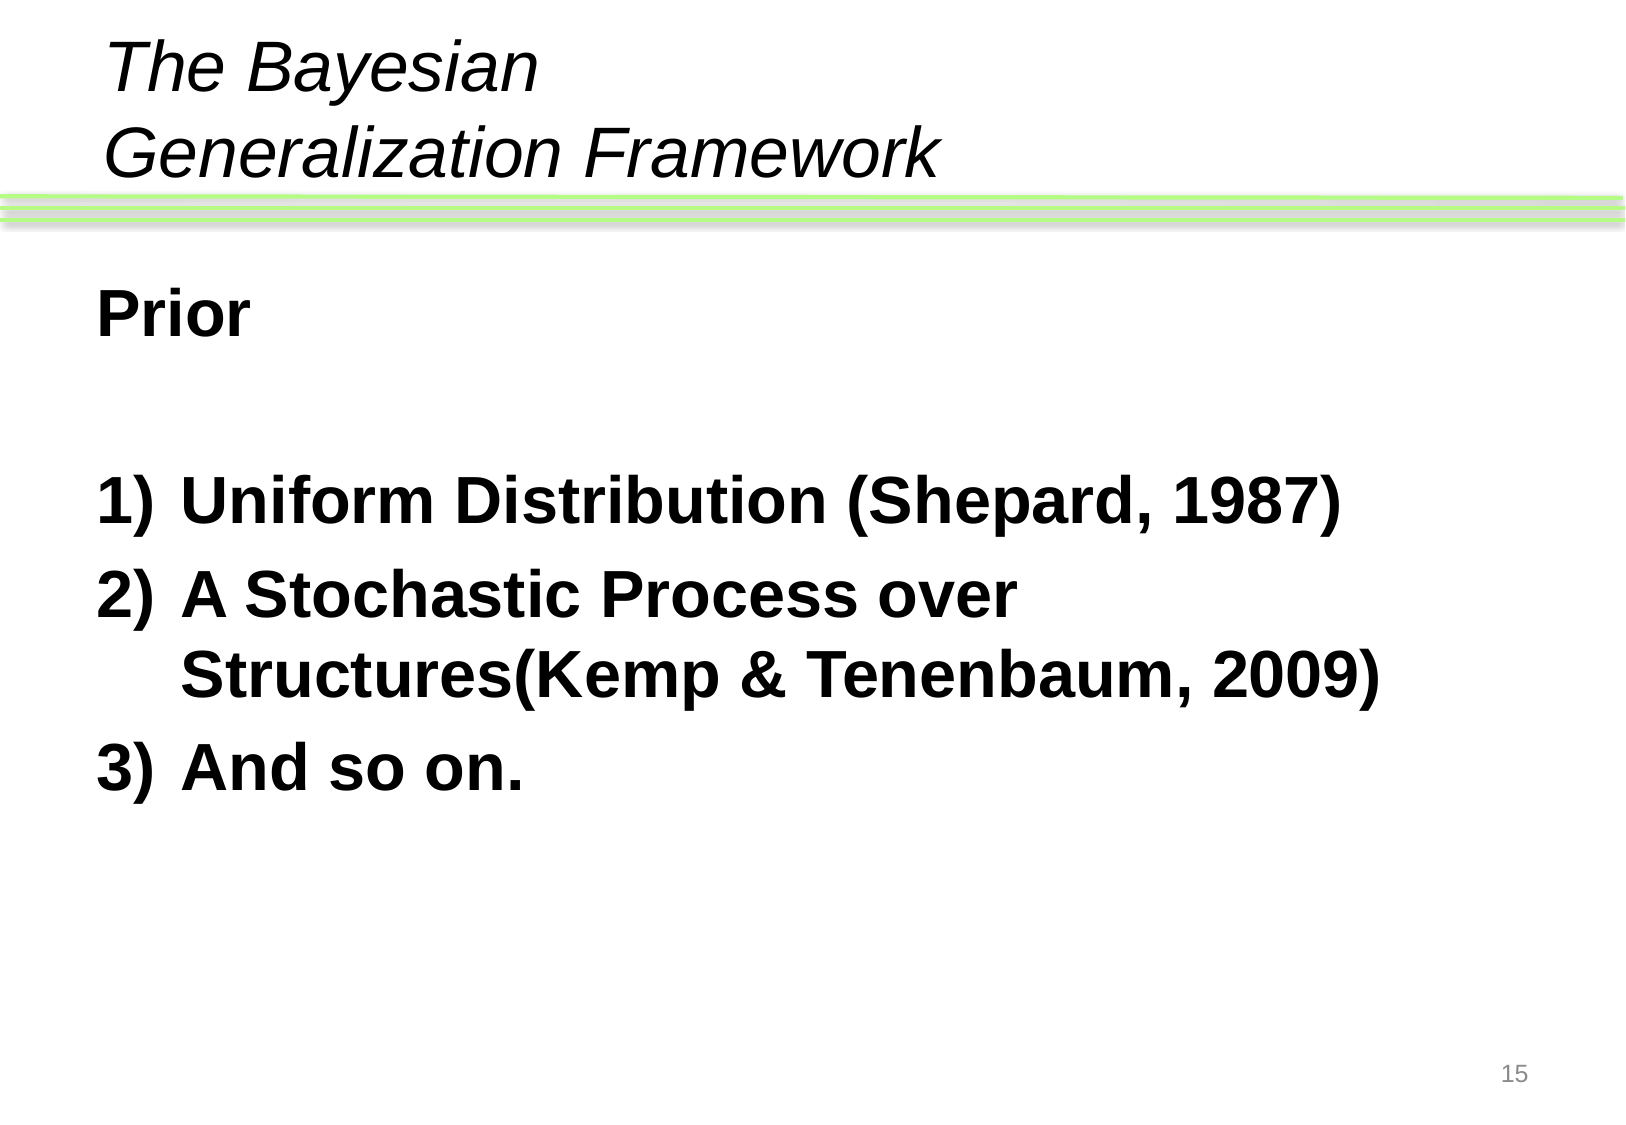

# The Bayesian Generalization Framework
Prior

Uniform Distribution (Shepard, 1987)
A Stochastic Process over Structures(Kemp & Tenenbaum, 2009)
And so on.
15